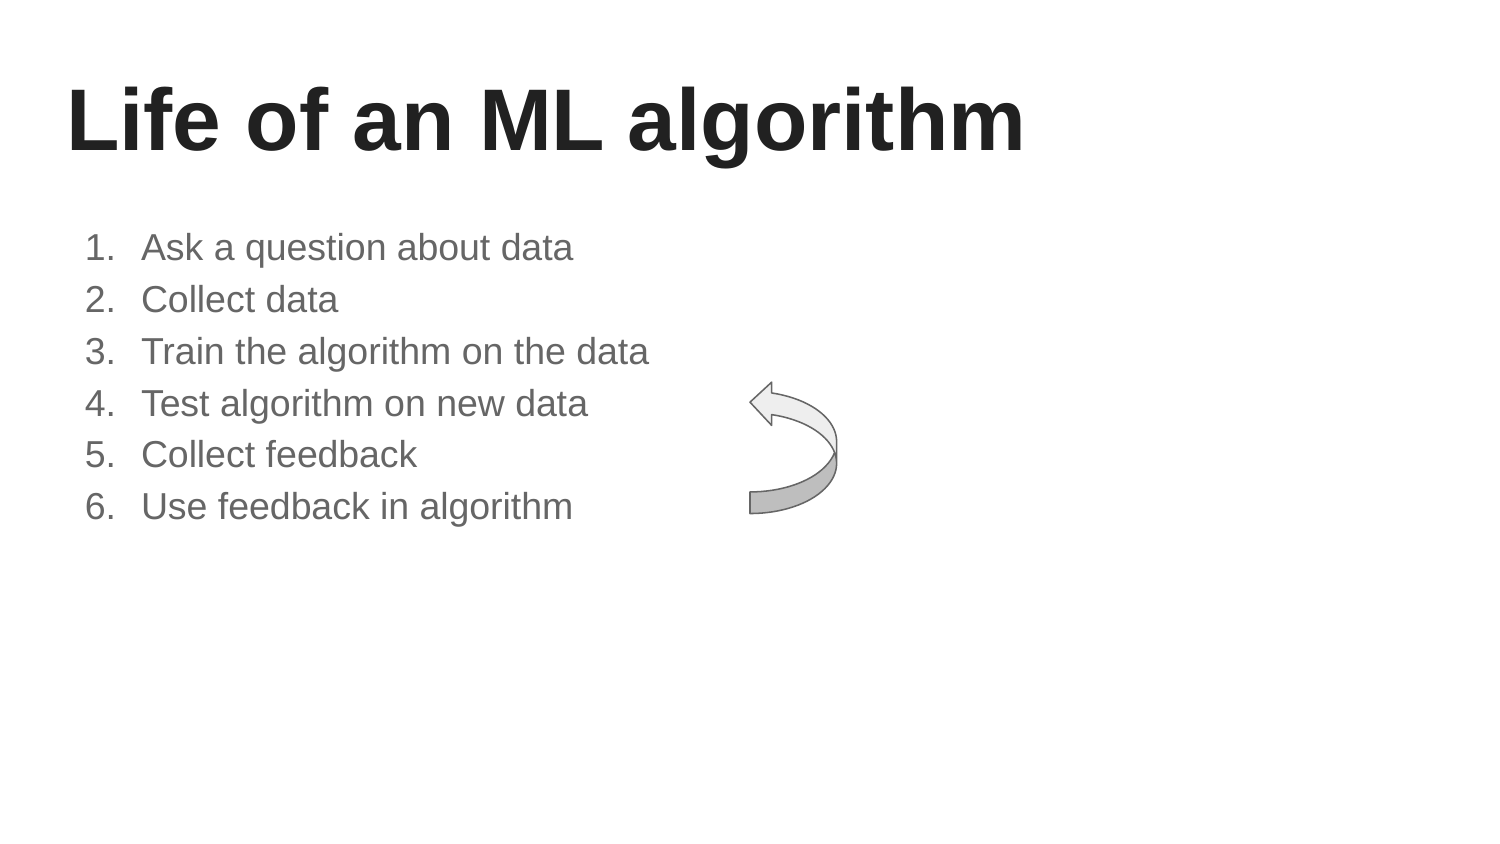

# Life of an ML algorithm
Ask a question about data
Collect data
Train the algorithm on the data
Test algorithm on new data
Collect feedback
Use feedback in algorithm